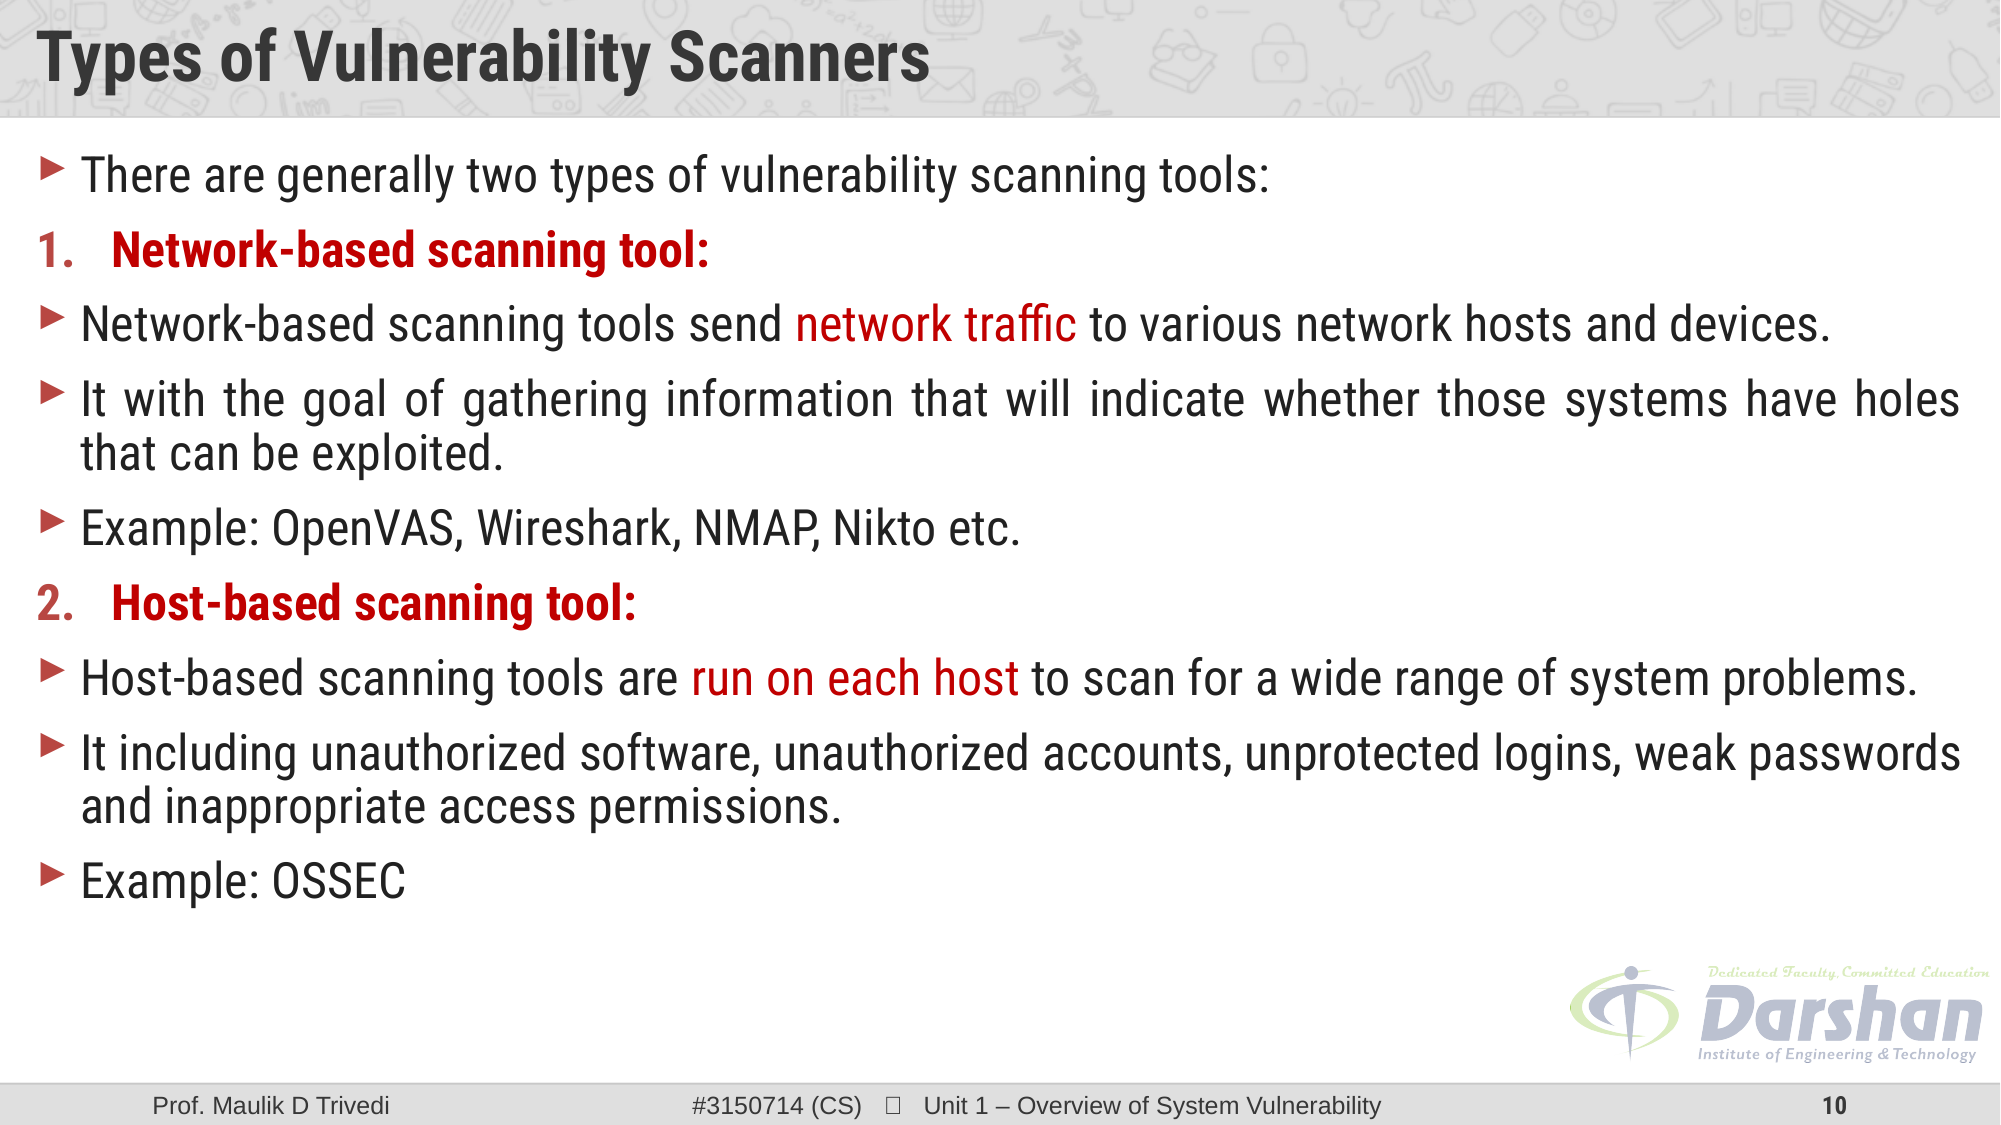

# Types of Vulnerability Scanners
There are generally two types of vulnerability scanning tools:
Network-based scanning tool:
Network-based scanning tools send network traffic to various network hosts and devices.
It with the goal of gathering information that will indicate whether those systems have holes that can be exploited.
Example: OpenVAS, Wireshark, NMAP, Nikto etc.
Host-based scanning tool:
Host-based scanning tools are run on each host to scan for a wide range of system problems.
It including unauthorized software, unauthorized accounts, unprotected logins, weak passwords and inappropriate access permissions.
Example: OSSEC